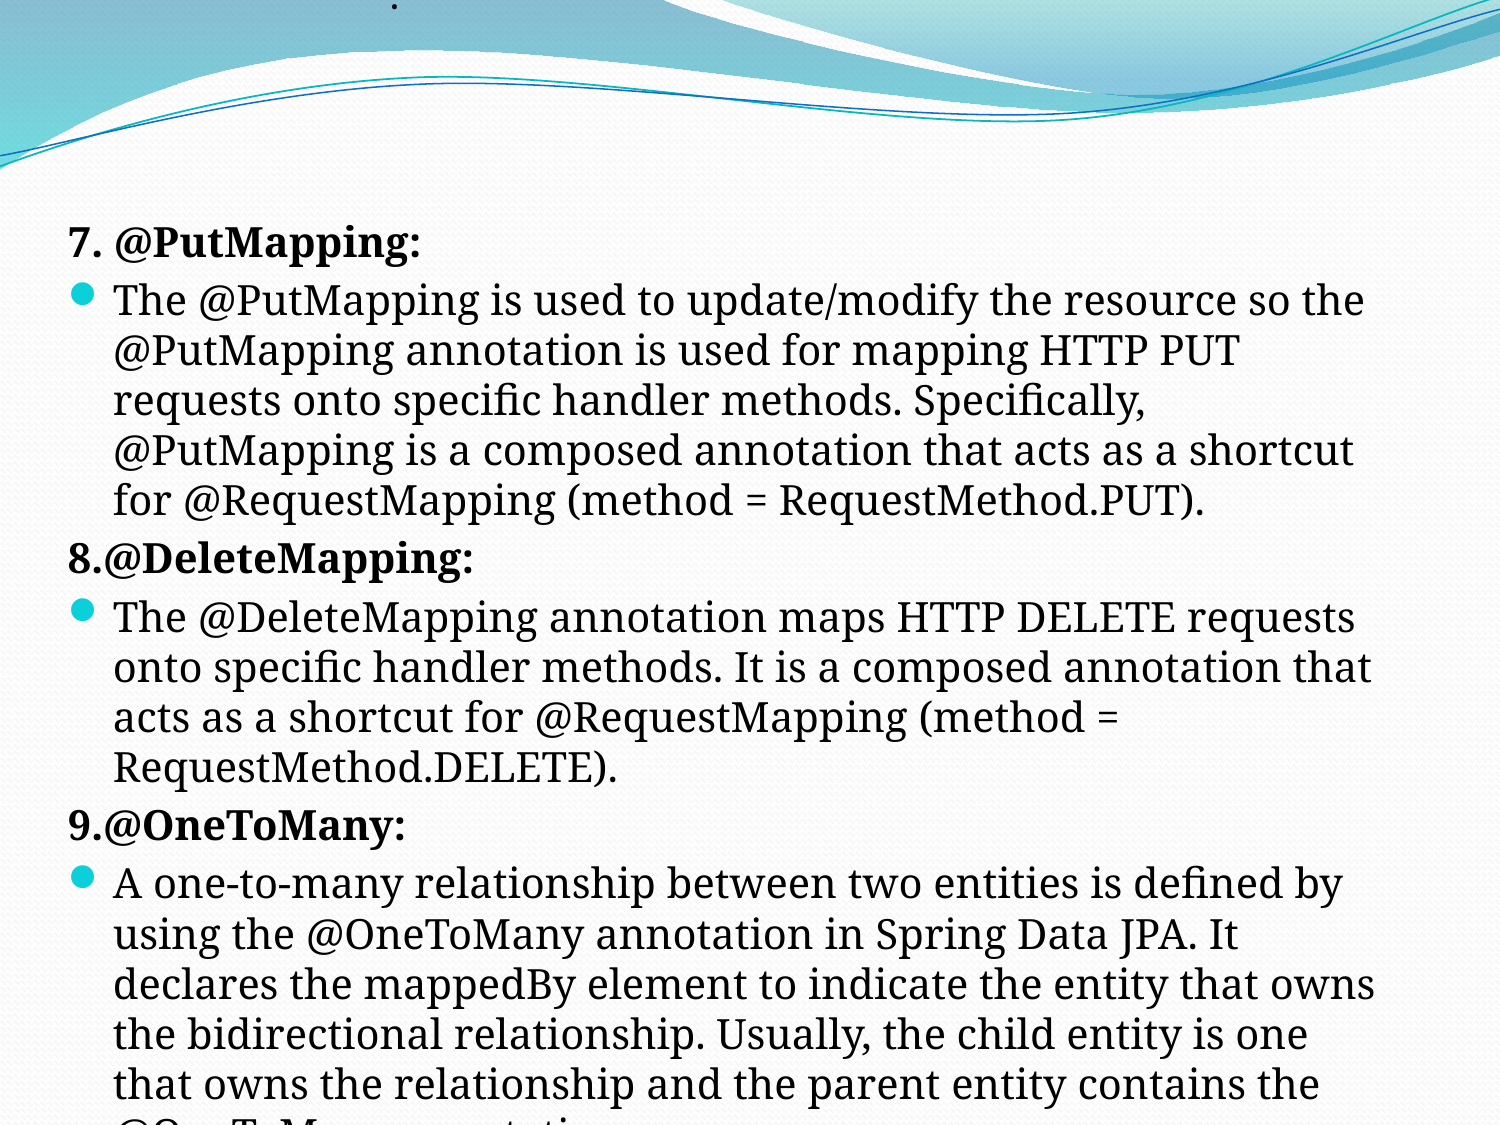

.
7. @PutMapping:
The @PutMapping is used to update/modify the resource so the @PutMapping annotation is used for mapping HTTP PUT requests onto specific handler methods. Specifically, @PutMapping is a composed annotation that acts as a shortcut for @RequestMapping (method = RequestMethod.PUT).
8.@DeleteMapping:
The @DeleteMapping annotation maps HTTP DELETE requests onto specific handler methods. It is a composed annotation that acts as a shortcut for @RequestMapping (method = RequestMethod.DELETE).
9.@OneToMany:
A one-to-many relationship between two entities is defined by using the @OneToMany annotation in Spring Data JPA. It declares the mappedBy element to indicate the entity that owns the bidirectional relationship. Usually, the child entity is one that owns the relationship and the parent entity contains the @OneToMany annotation.